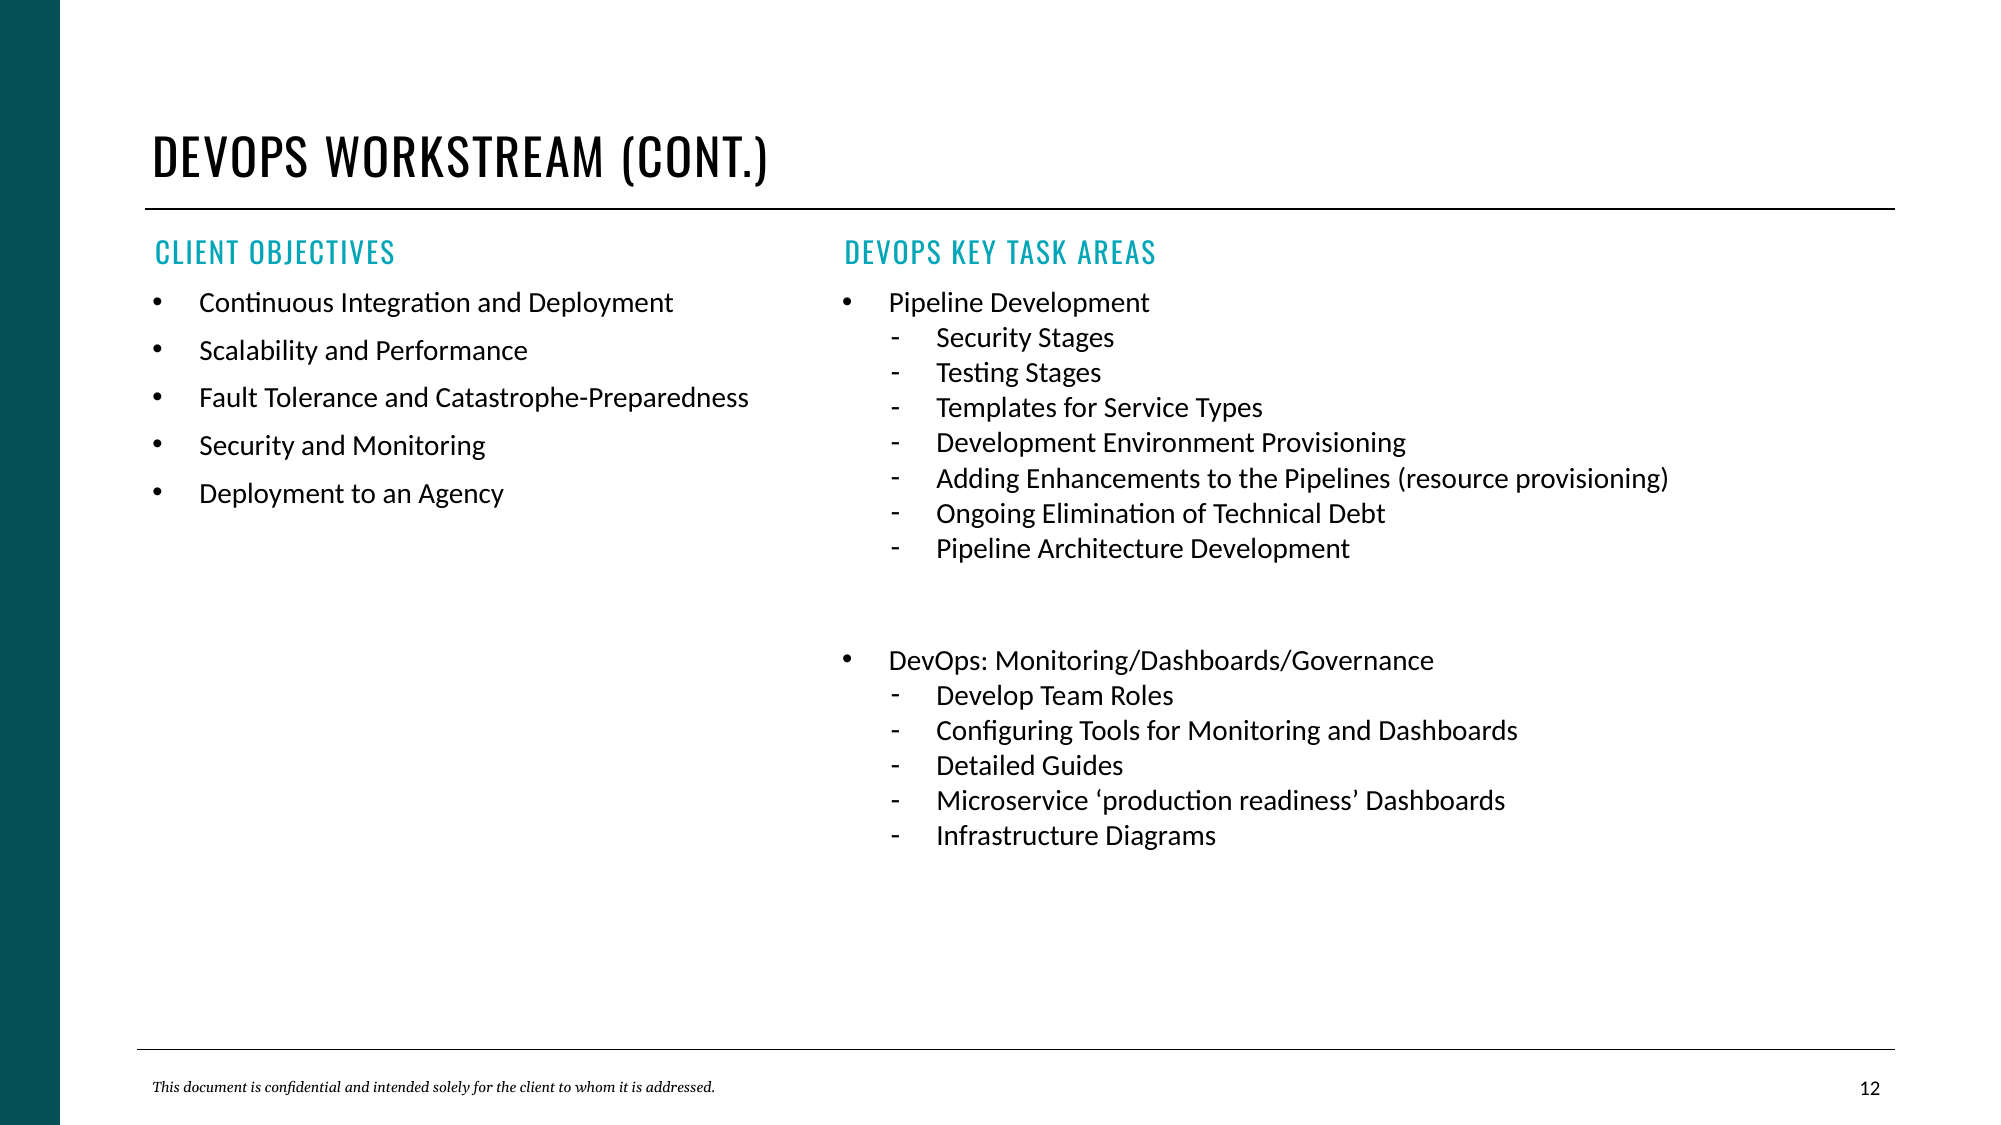

# DevOps WorkStream (Cont.)
DevOps Key task areas
Pipeline Development
Security Stages
Testing Stages
Templates for Service Types
Development Environment Provisioning
Adding Enhancements to the Pipelines (resource provisioning)
Ongoing Elimination of Technical Debt
Pipeline Architecture Development

DevOps: Monitoring/Dashboards/Governance
Develop Team Roles
Configuring Tools for Monitoring and Dashboards
Detailed Guides
Microservice ‘production readiness’ Dashboards
Infrastructure Diagrams

Client Objectives
Continuous Integration and Deployment
Scalability and Performance
Fault Tolerance and Catastrophe-Preparedness
Security and Monitoring
Deployment to an Agency

This document is confidential and intended solely for the client to whom it is addressed.
12